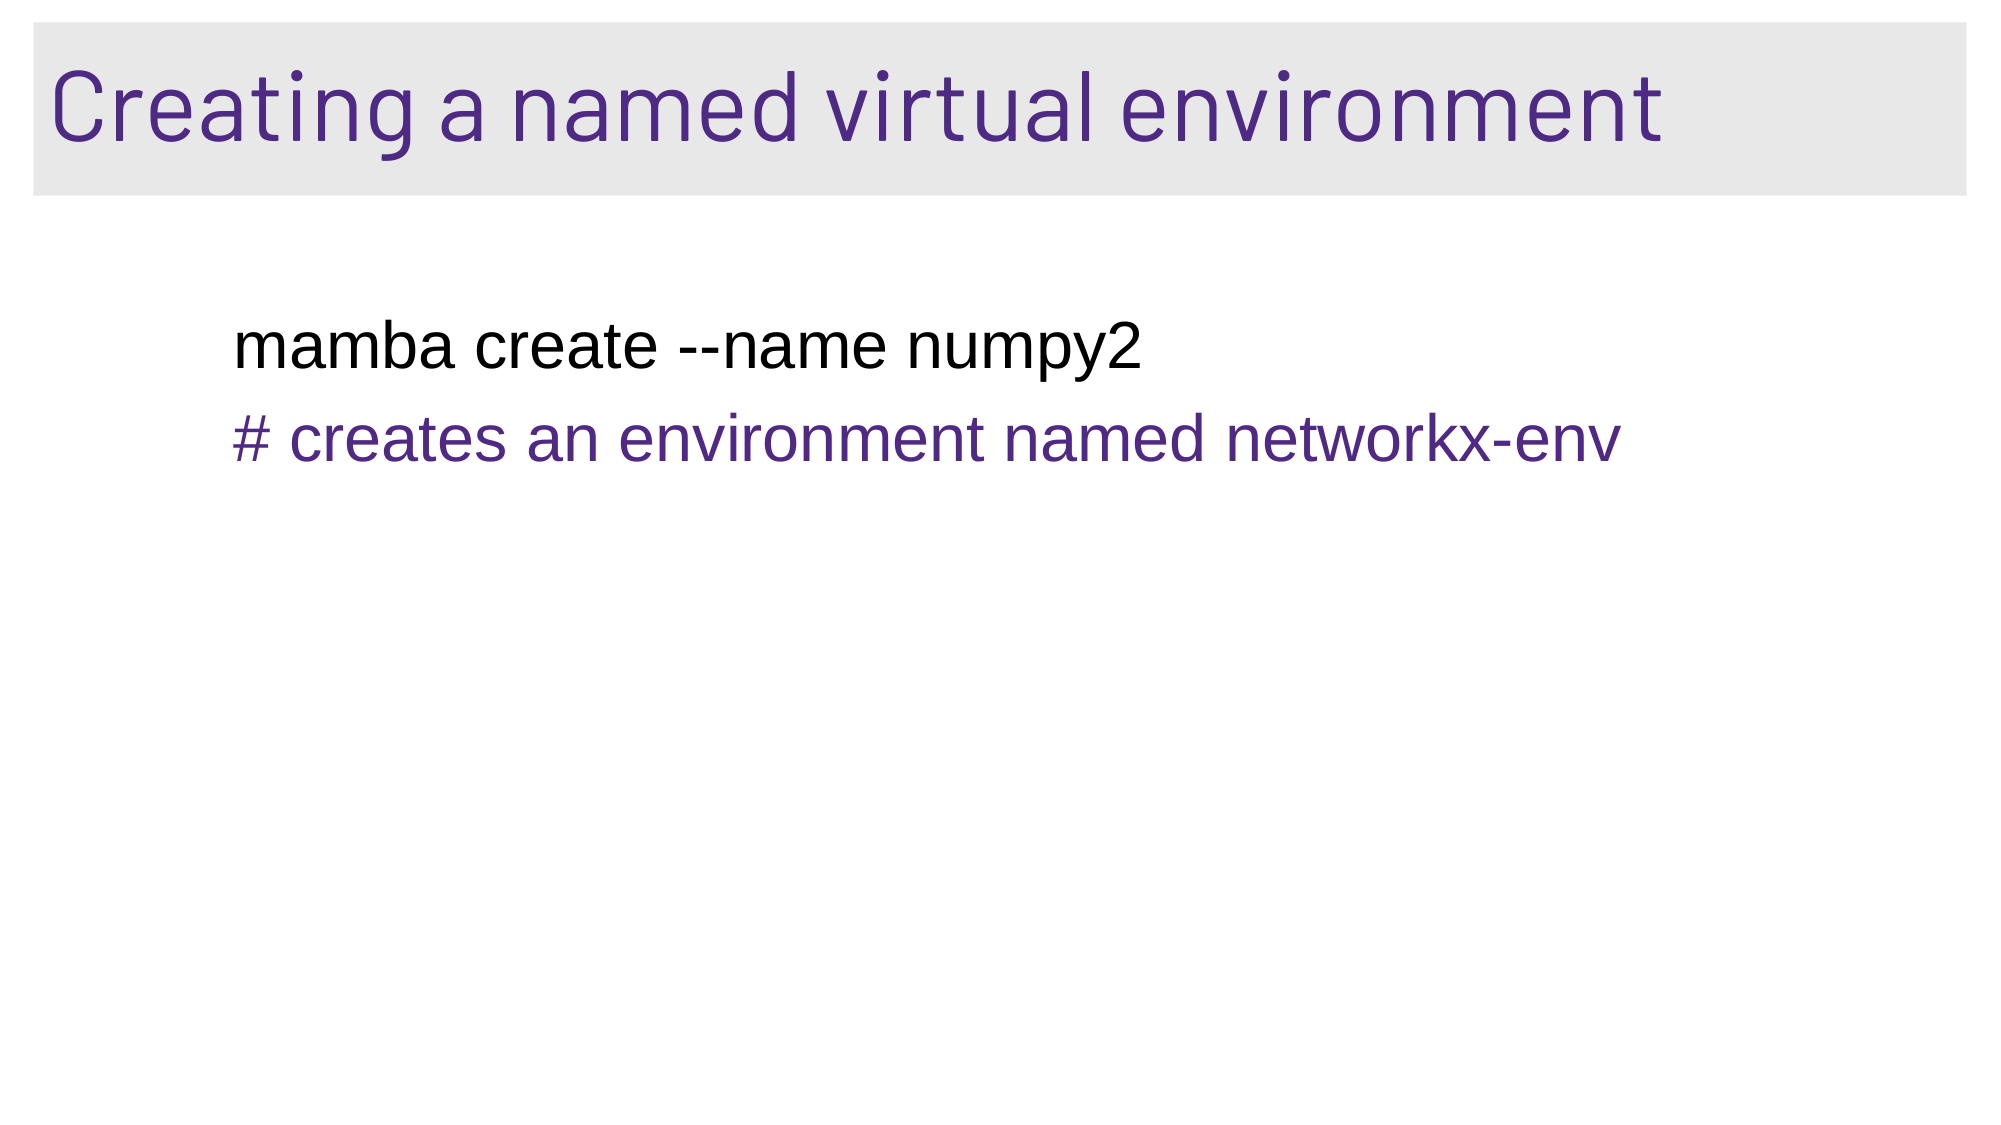

# Creating a named virtual environment
mamba create --name numpy2
# creates an environment named networkx-env